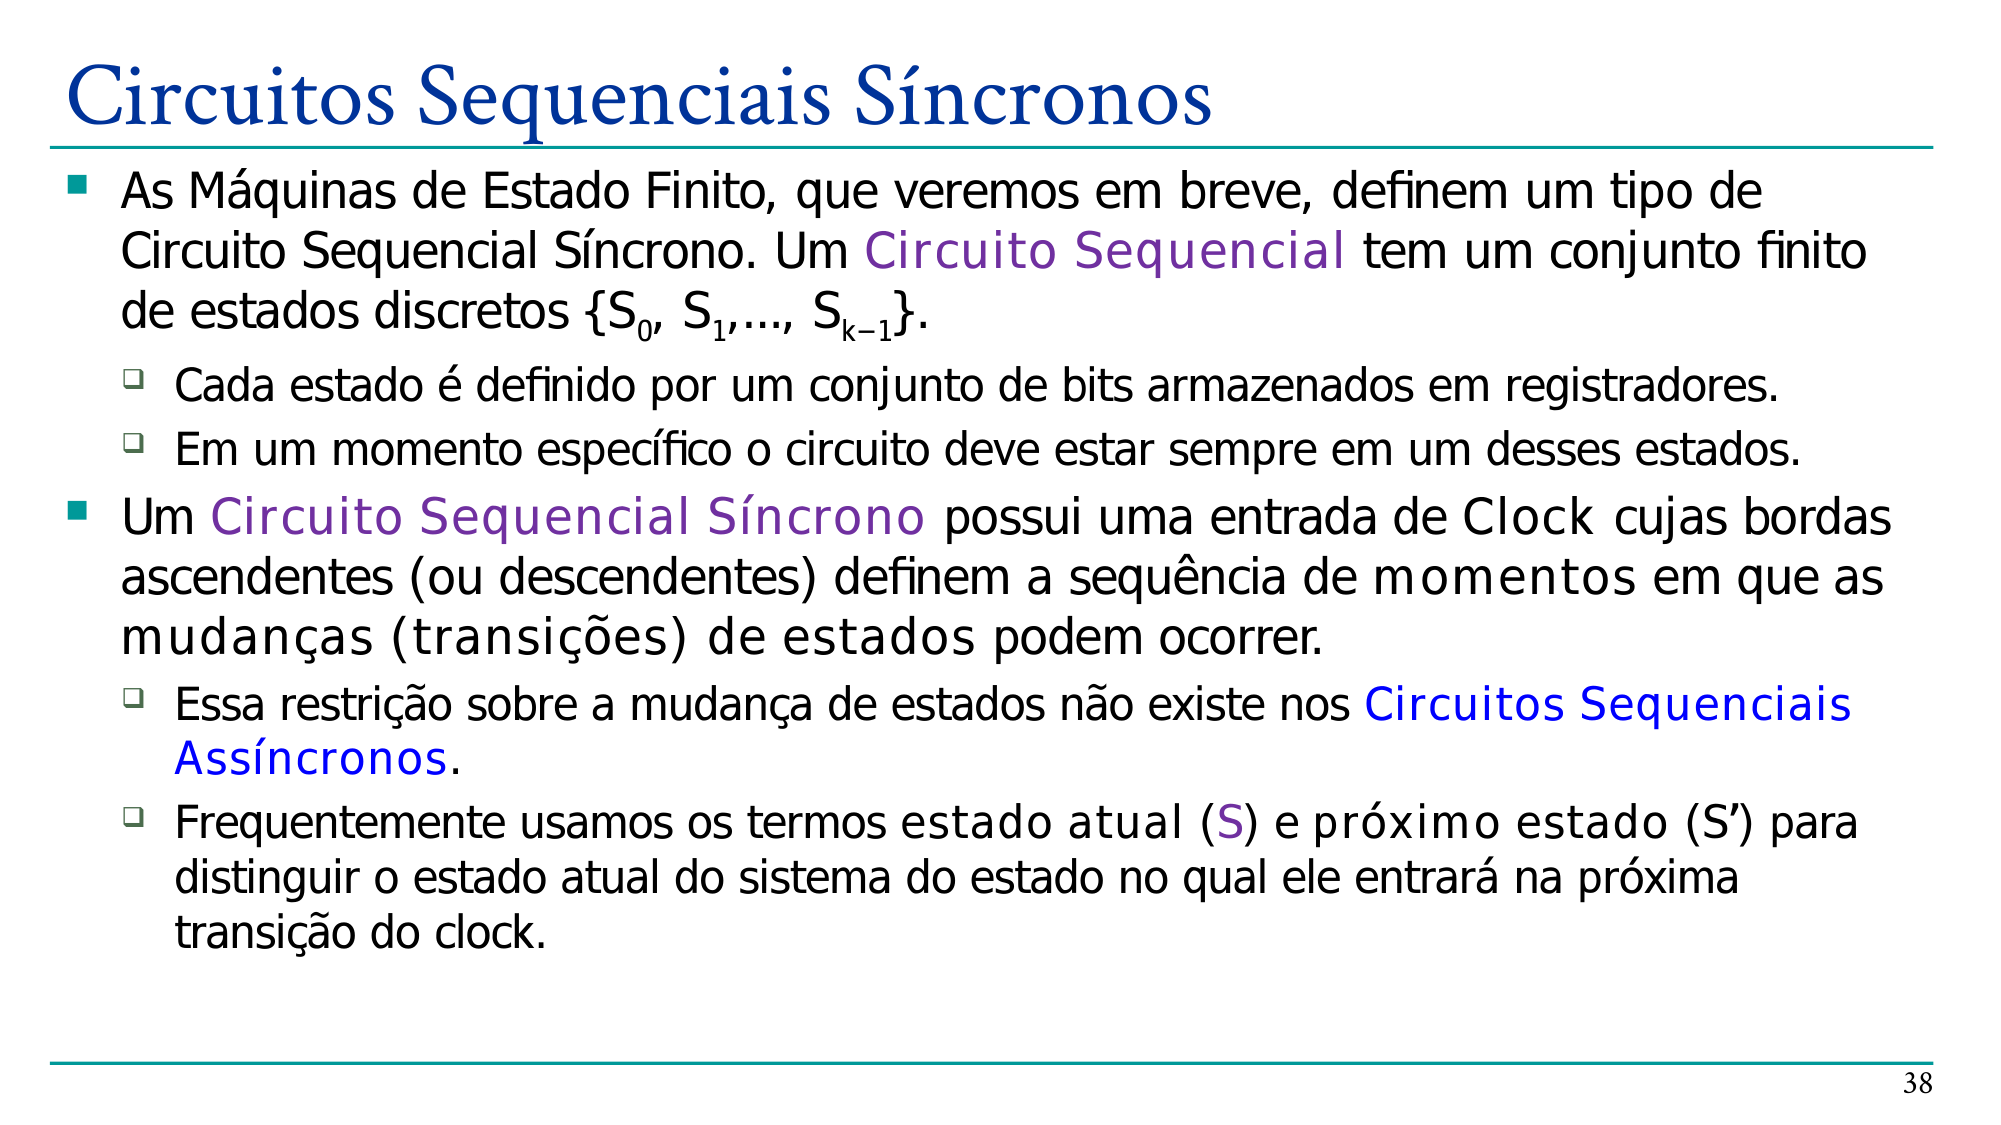

# Circuitos Sequenciais Síncronos
As Máquinas de Estado Finito, que veremos em breve, definem um tipo de Circuito Sequencial Síncrono. Um Circuito Sequencial tem um conjunto finito de estados discretos {S0, S1,…, Sk−1}.
Cada estado é definido por um conjunto de bits armazenados em registradores.
Em um momento específico o circuito deve estar sempre em um desses estados.
Um Circuito Sequencial Síncrono possui uma entrada de Clock cujas bordas ascendentes (ou descendentes) definem a sequência de momentos em que as mudanças (transições) de estados podem ocorrer.
Essa restrição sobre a mudança de estados não existe nos Circuitos Sequenciais Assíncronos.
Frequentemente usamos os termos estado atual (S) e próximo estado (S’) para distinguir o estado atual do sistema do estado no qual ele entrará na próxima transição do clock.

38